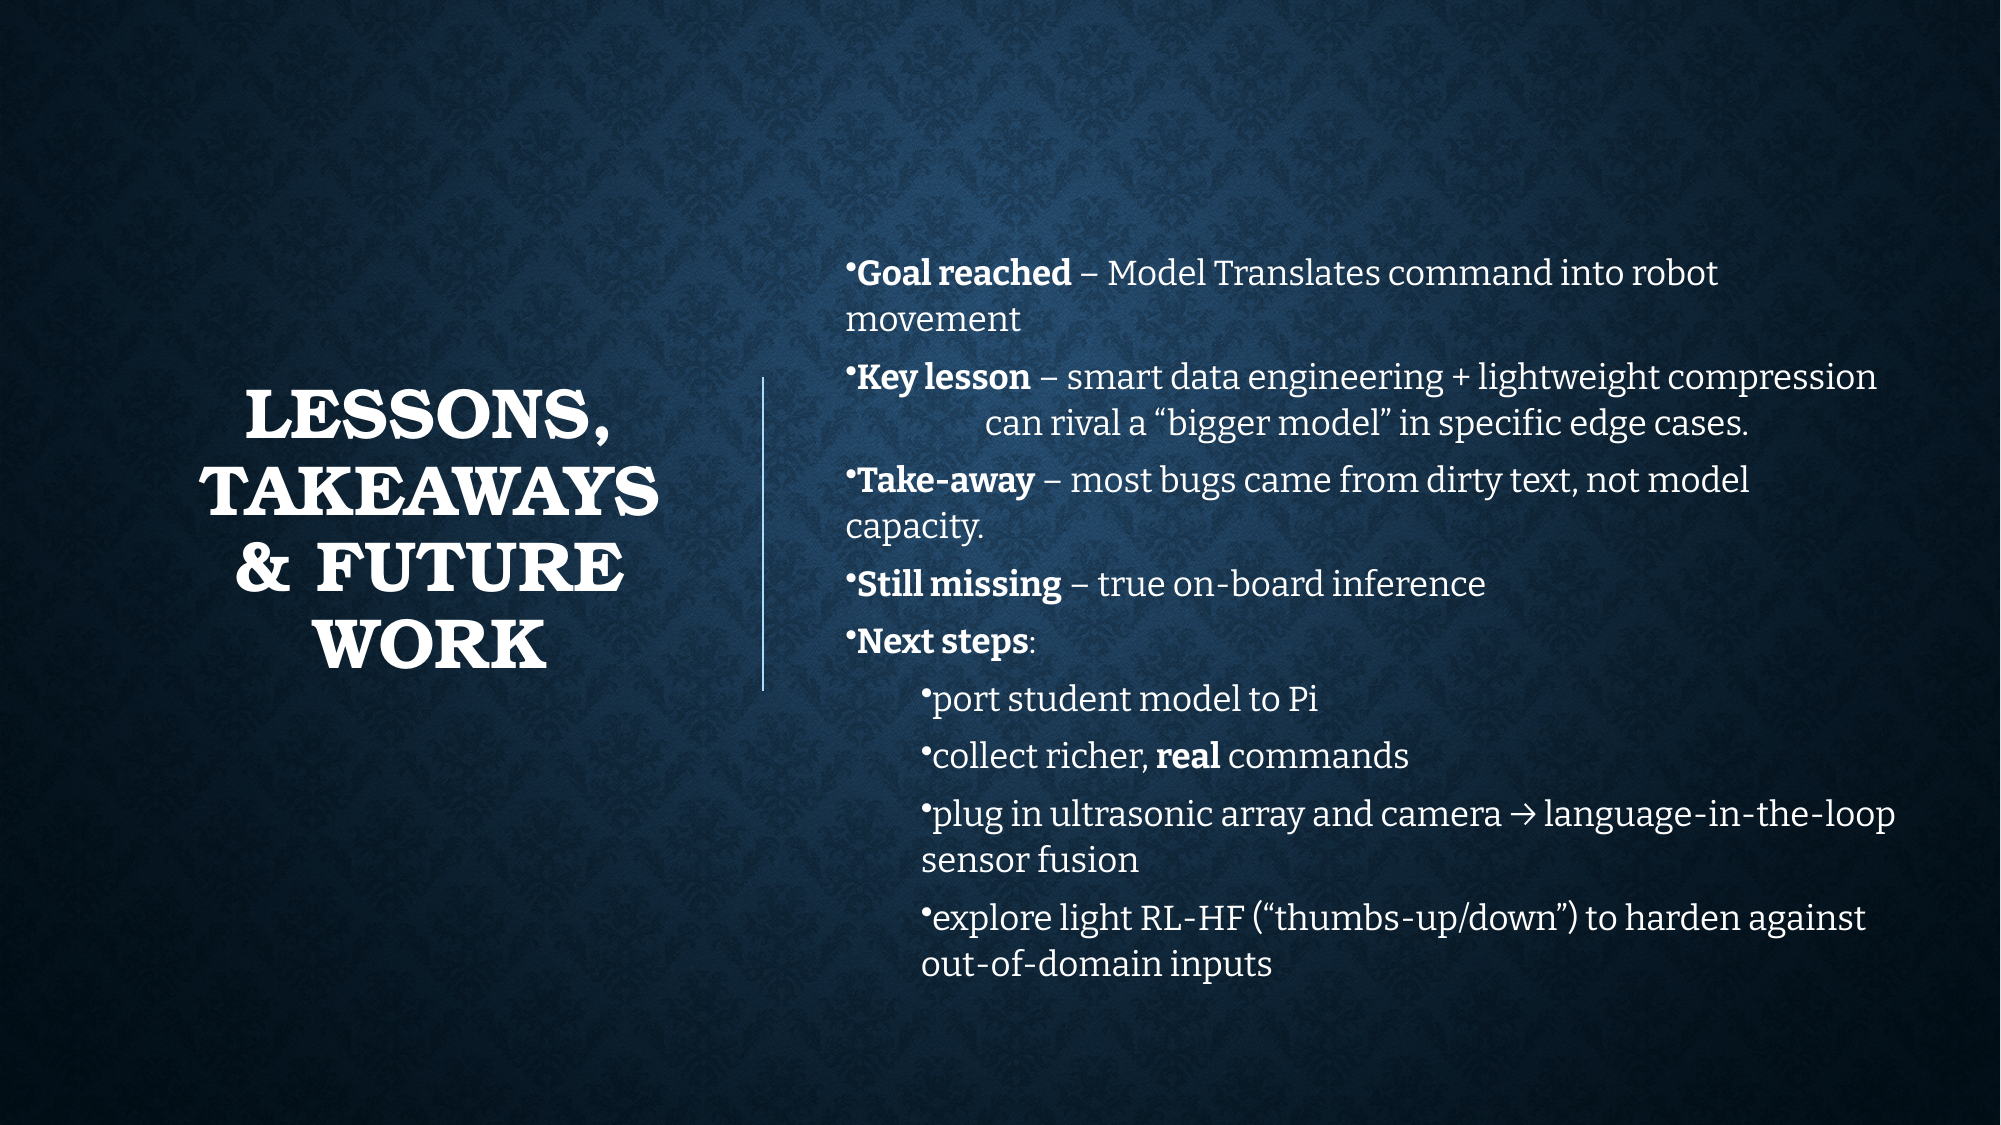

# Lessons, takeaways & Future Work
Goal reached – Model Translates command into robot 	movement
Key lesson – smart data engineering + lightweight compression 	can rival a “bigger model” in specific edge cases.
Take-away – most bugs came from dirty text, not model 	capacity.
Still missing – true on-board inference
Next steps:
port student model to Pi
collect richer, real commands
plug in ultrasonic array and camera → language-in-the-loop sensor fusion
explore light RL-HF (“thumbs-up/down”) to harden against out-of-domain inputs